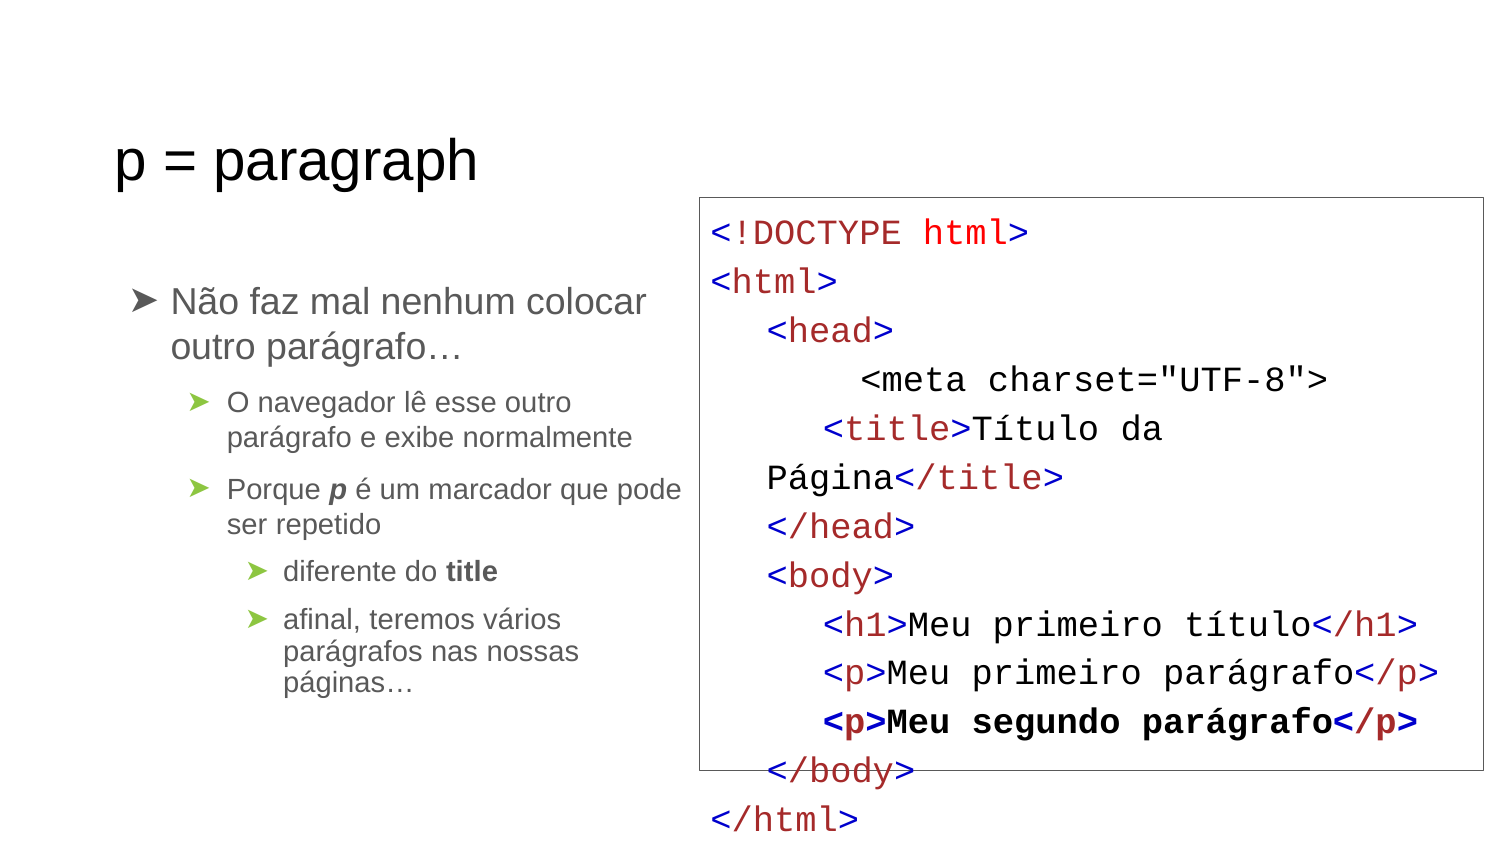

# p = paragraph
<!DOCTYPE html>
<html>
<head>
	<meta charset="UTF-8">
<title>Título da Página</title>
</head>
<body>
<h1>Meu primeiro título</h1>
<p>Meu primeiro parágrafo</p>
<p>Meu segundo parágrafo</p>
</body>
</html>

Não faz mal nenhum colocar outro parágrafo…
O navegador lê esse outro parágrafo e exibe normalmente
Porque p é um marcador que pode ser repetido
diferente do title
afinal, teremos vários parágrafos nas nossas páginas…

60